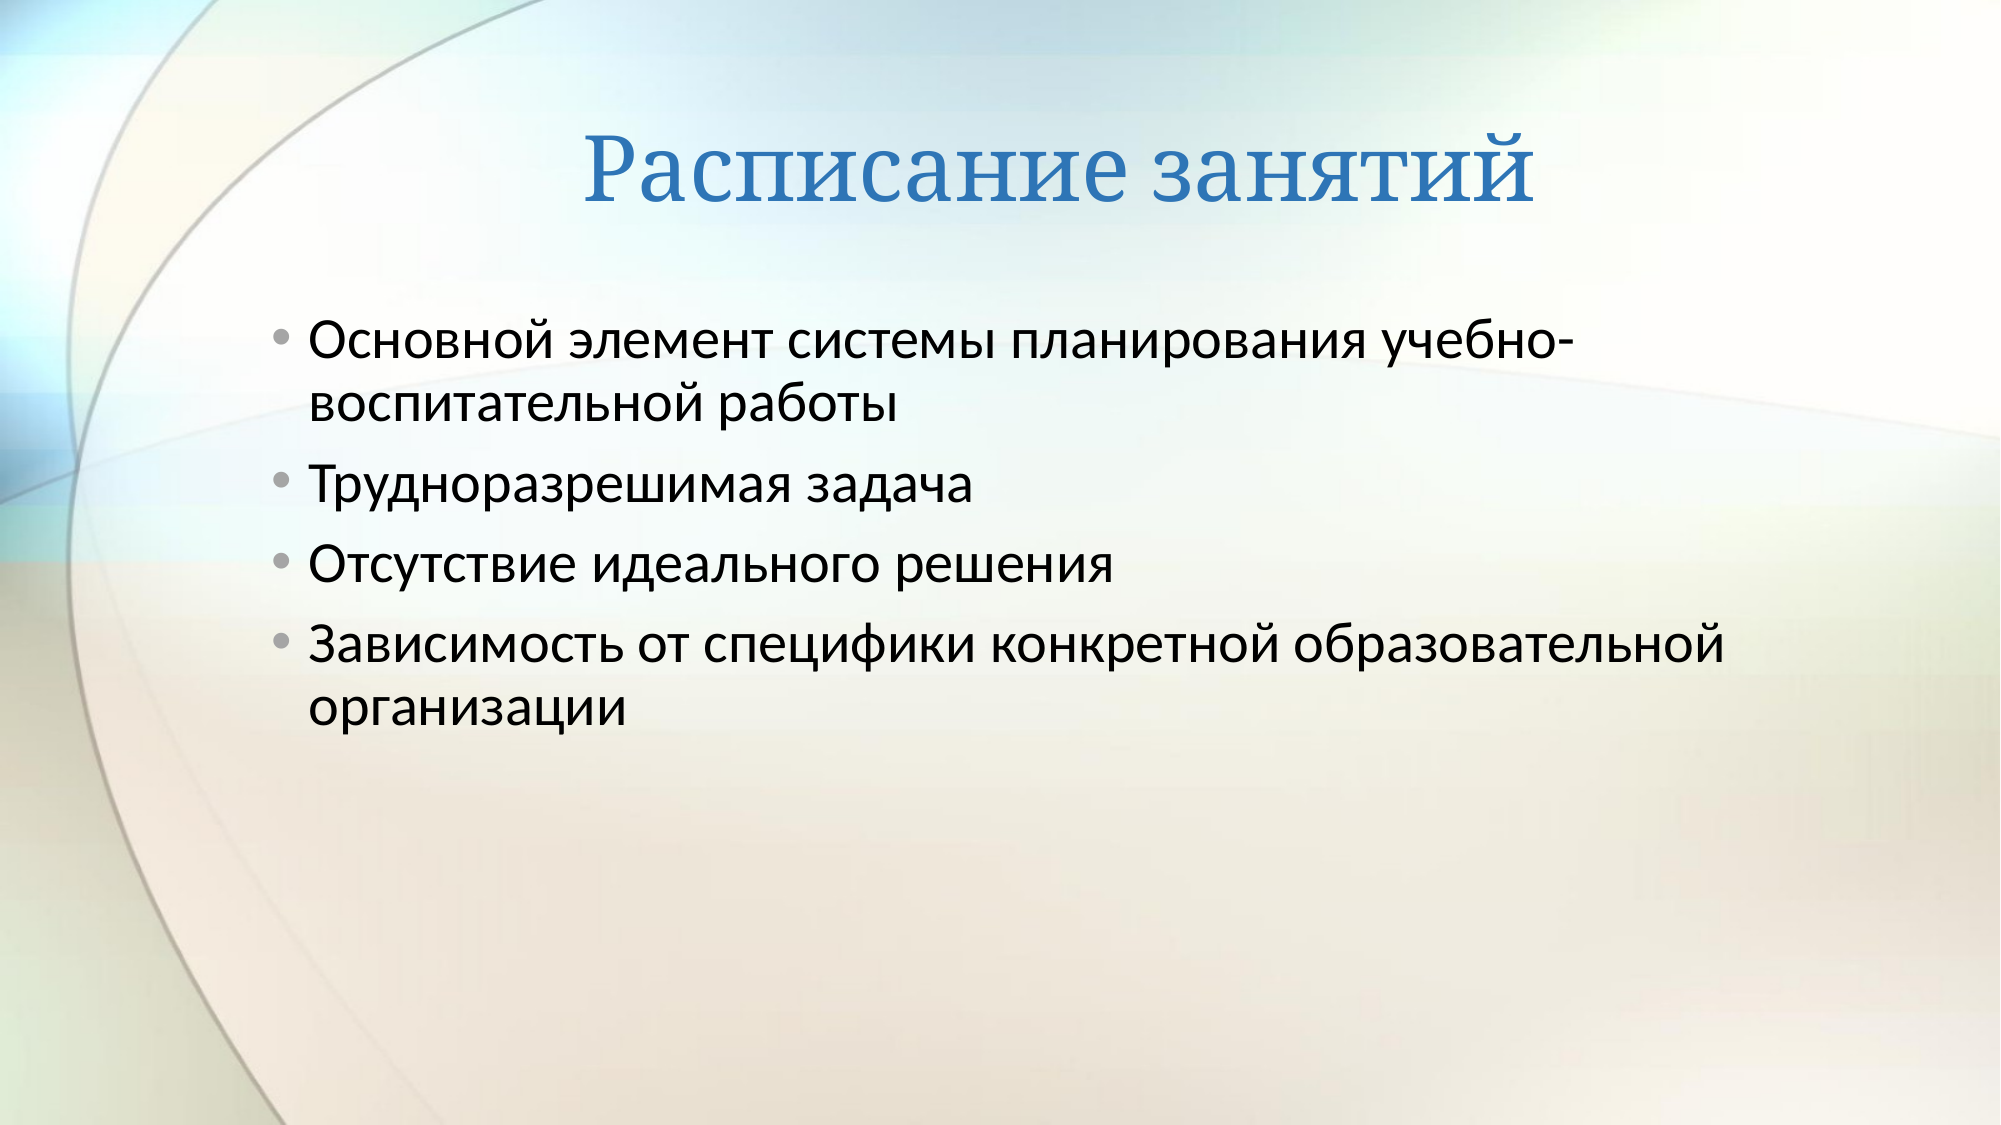

# Расписание занятий
Основной элемент системы планирования учебно-воспитательной работы
Трудноразрешимая задача
Отсутствие идеального решения
Зависимость от специфики конкретной образовательной организации